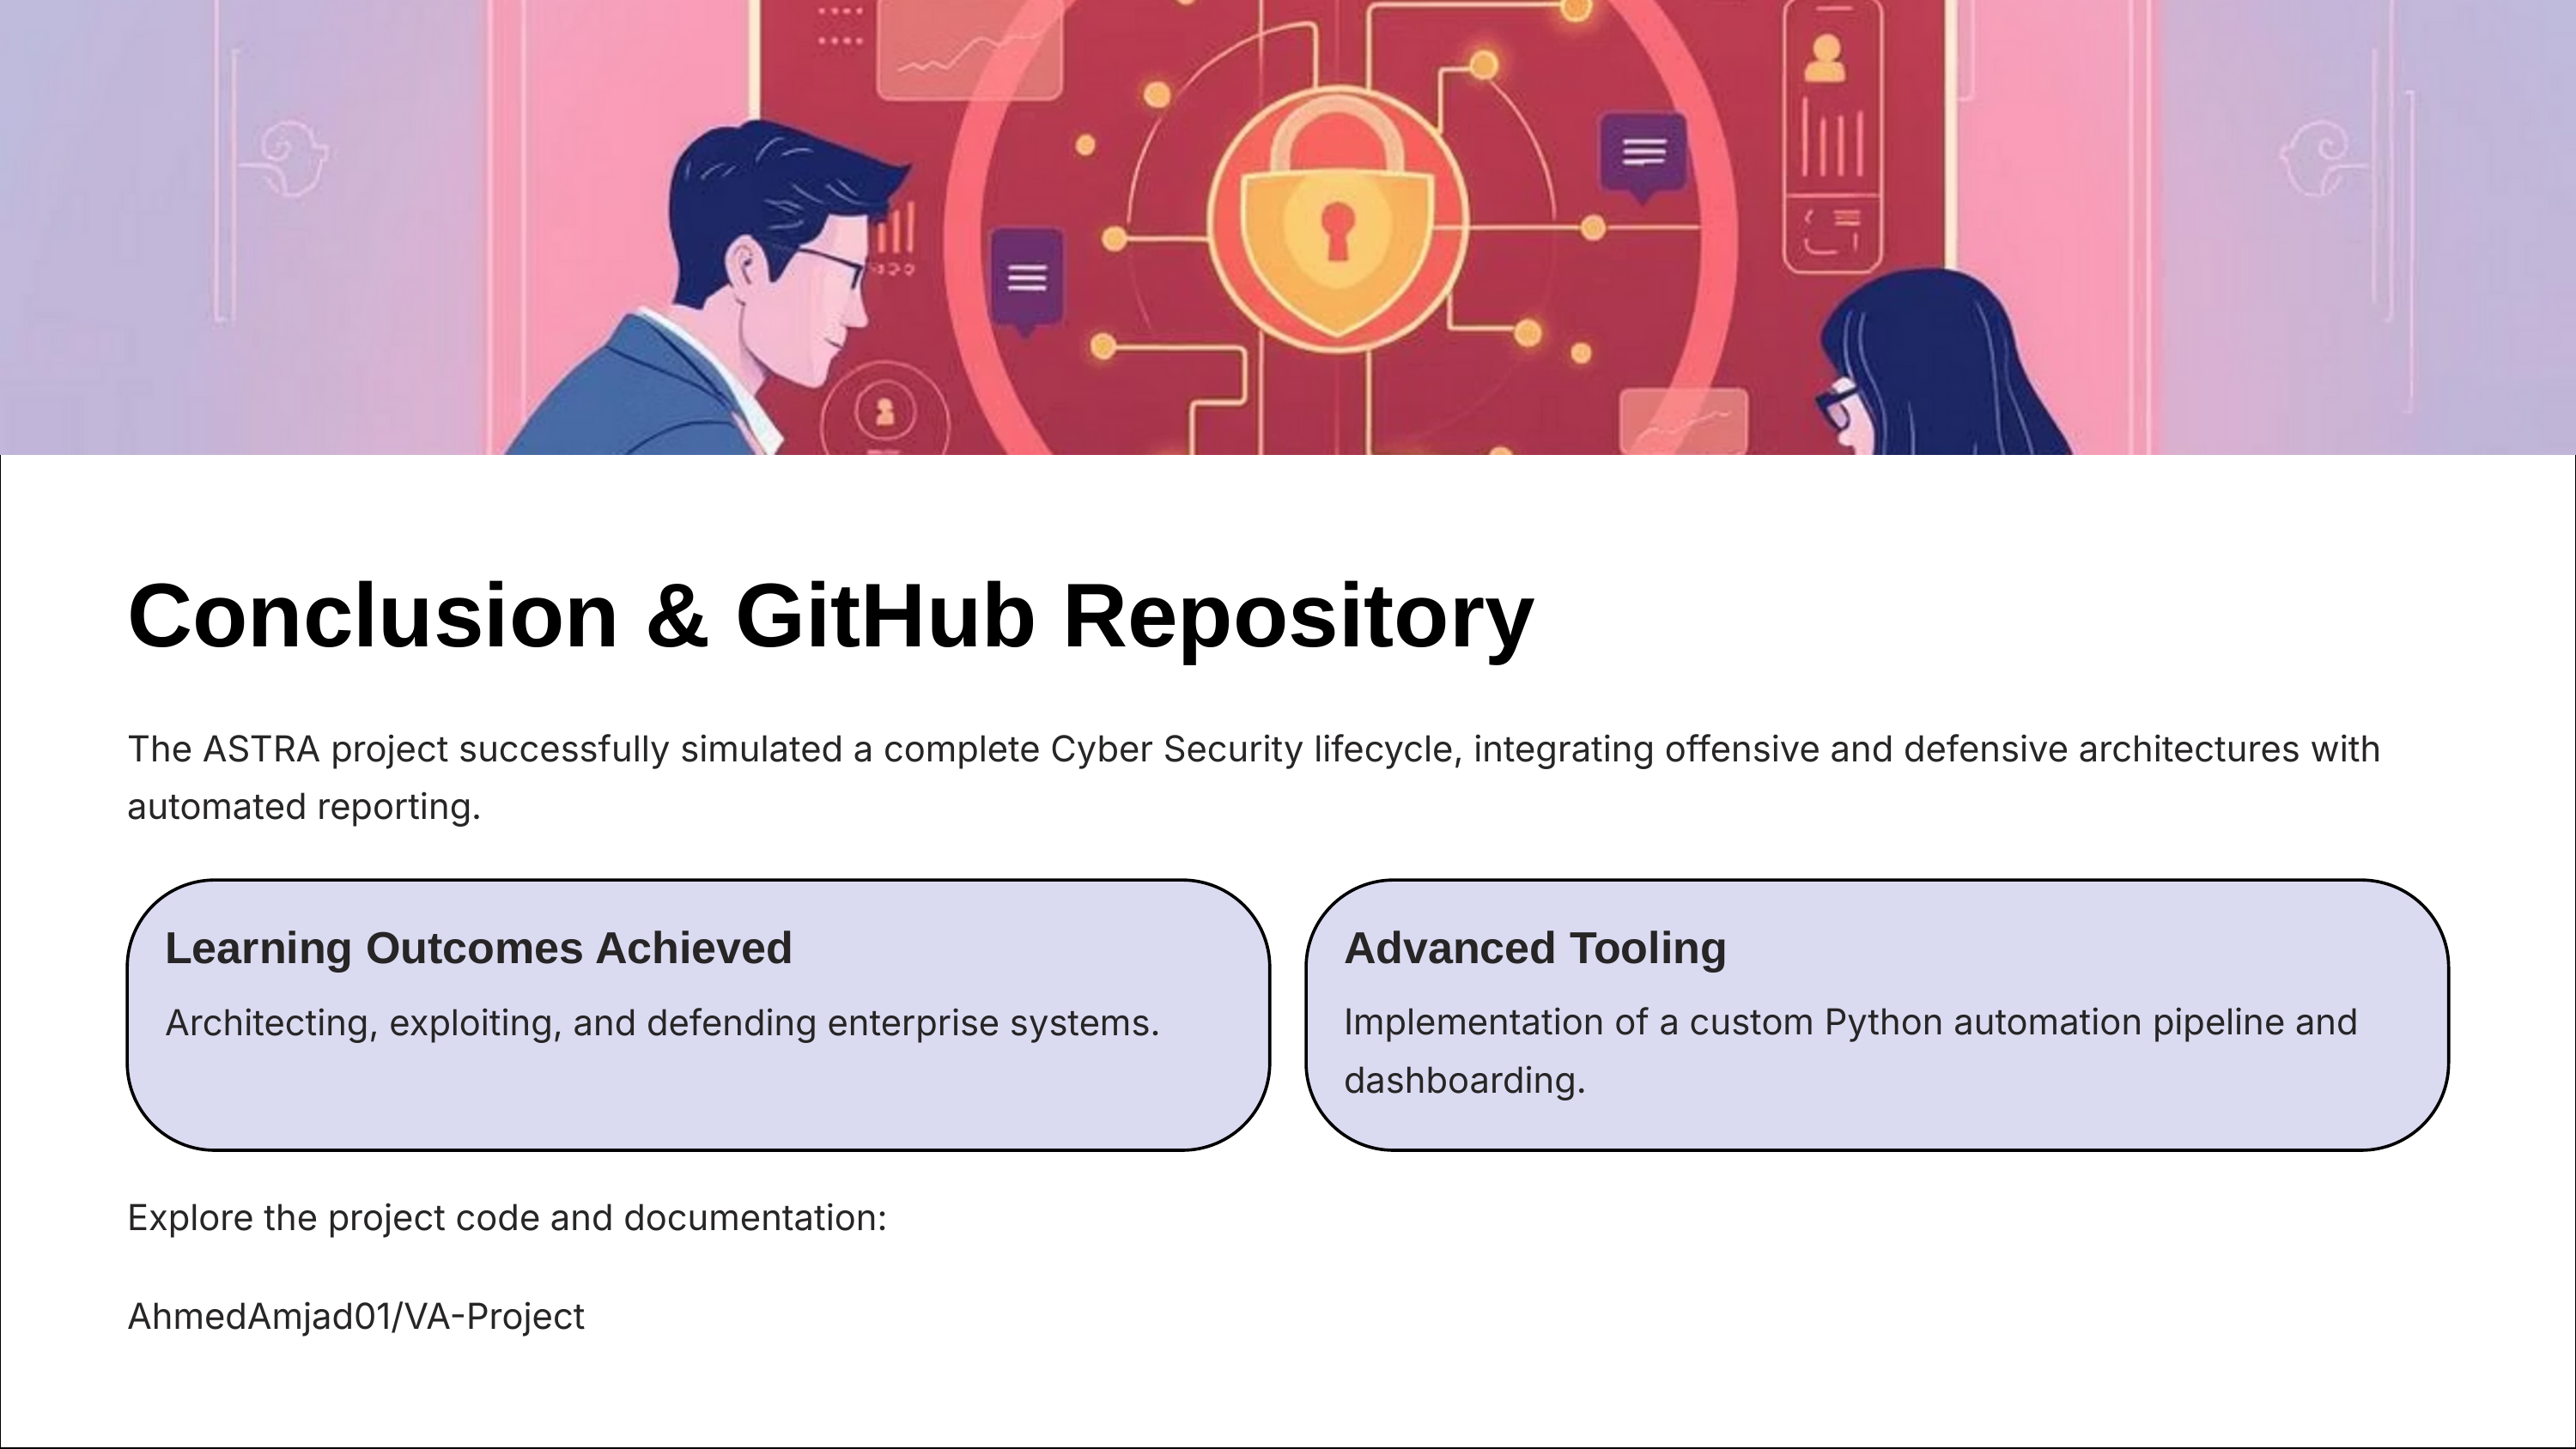

Conclusion & GitHub Repository
The ASTRA project successfully simulated a complete Cyber Security lifecycle, integrating offensive and defensive architectures with automated reporting.

Learning Outcomes Achieved
Advanced Tooling
Architecting, exploiting, and defending enterprise systems.
Implementation of a custom Python automation pipeline and dashboarding.
Explore the project code and documentation:
AhmedAmjad01/VA-Project